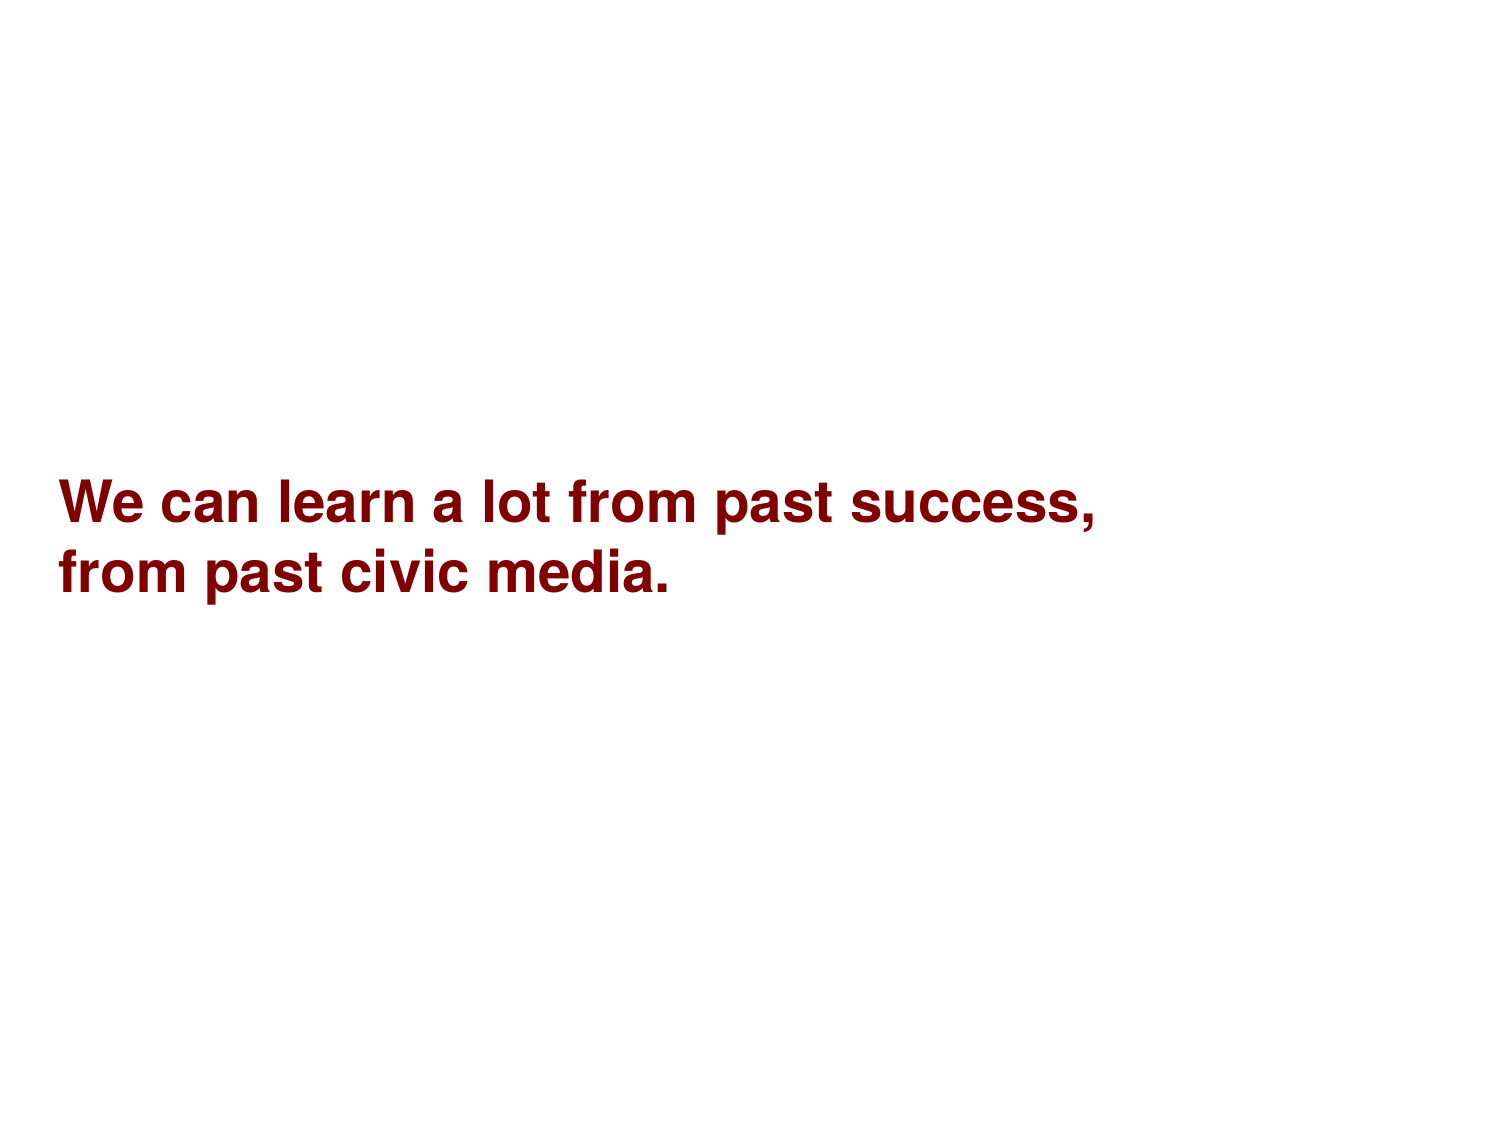

We can learn a lot from past success,
from past civic media.